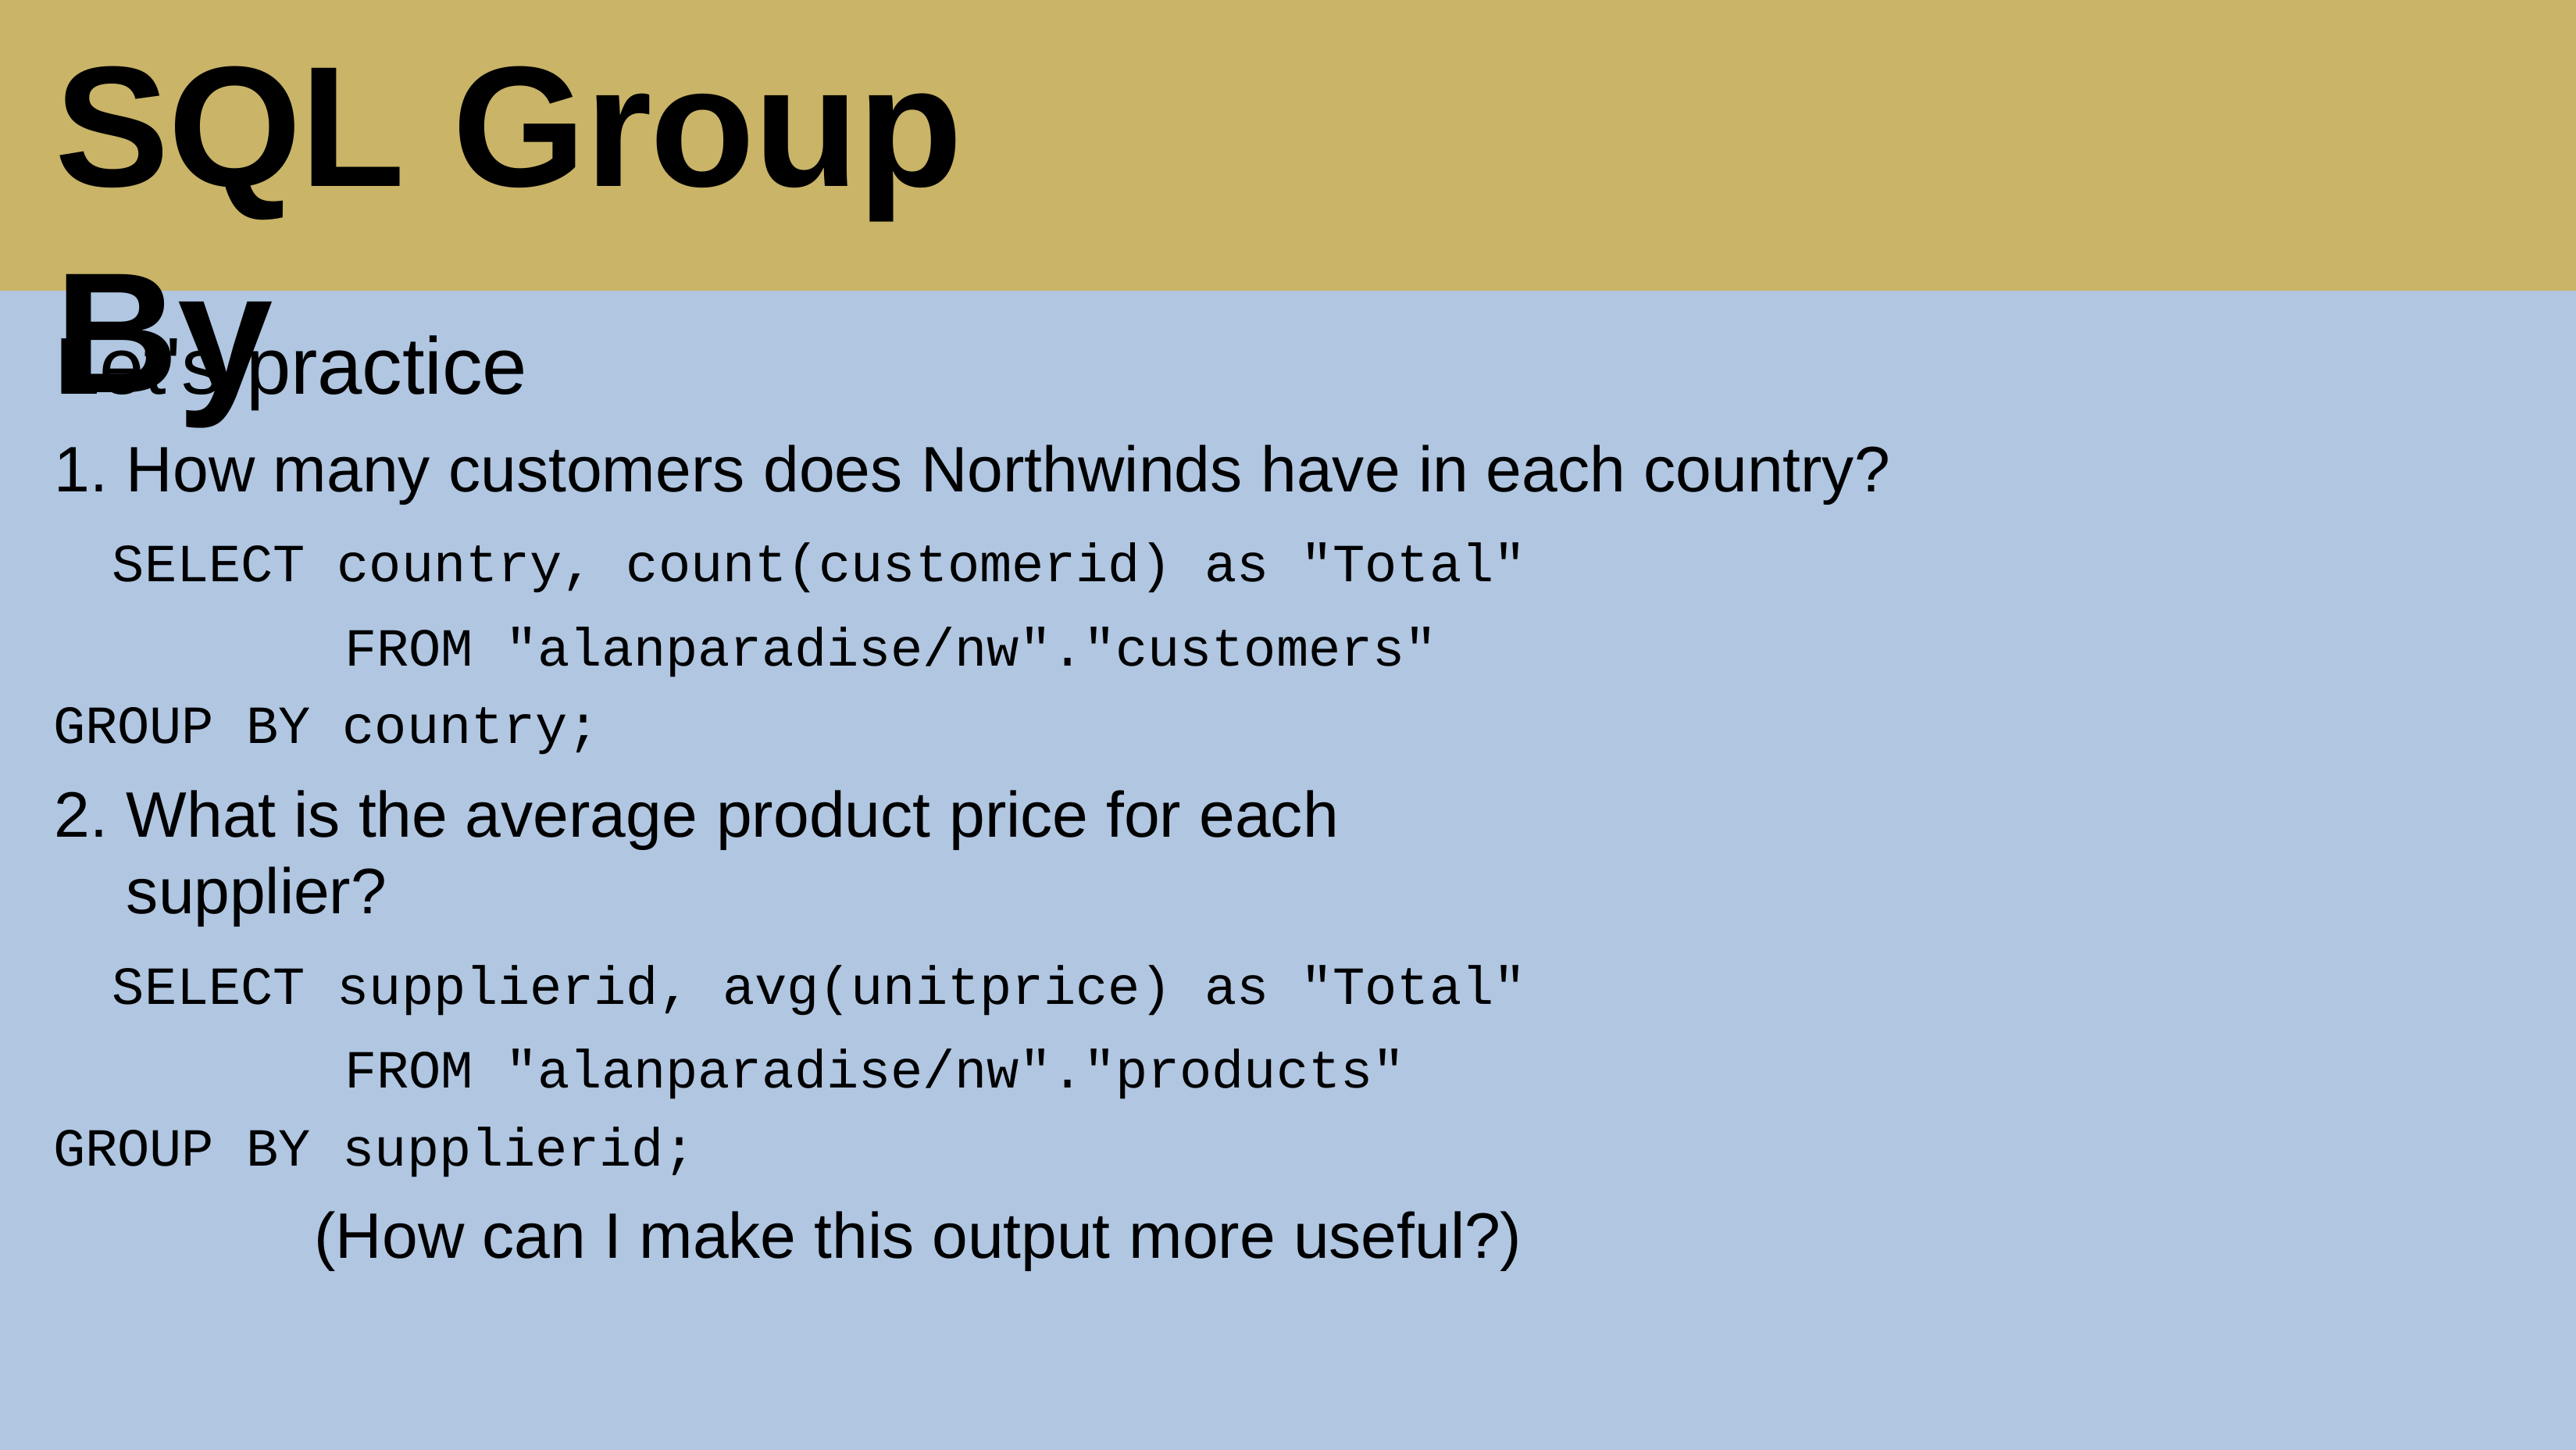

# SQL Group By
Let's	practice
How many customers does Northwinds have in each country?
SELECT country, count(customerid) as "Total"  FROM "alanparadise/nw"."customers"
GROUP BY country;
What is the average product price for each supplier?
SELECT supplierid, avg(unitprice) as "Total"  FROM "alanparadise/nw"."products"
GROUP BY supplierid;
(How can I make this output more useful?)